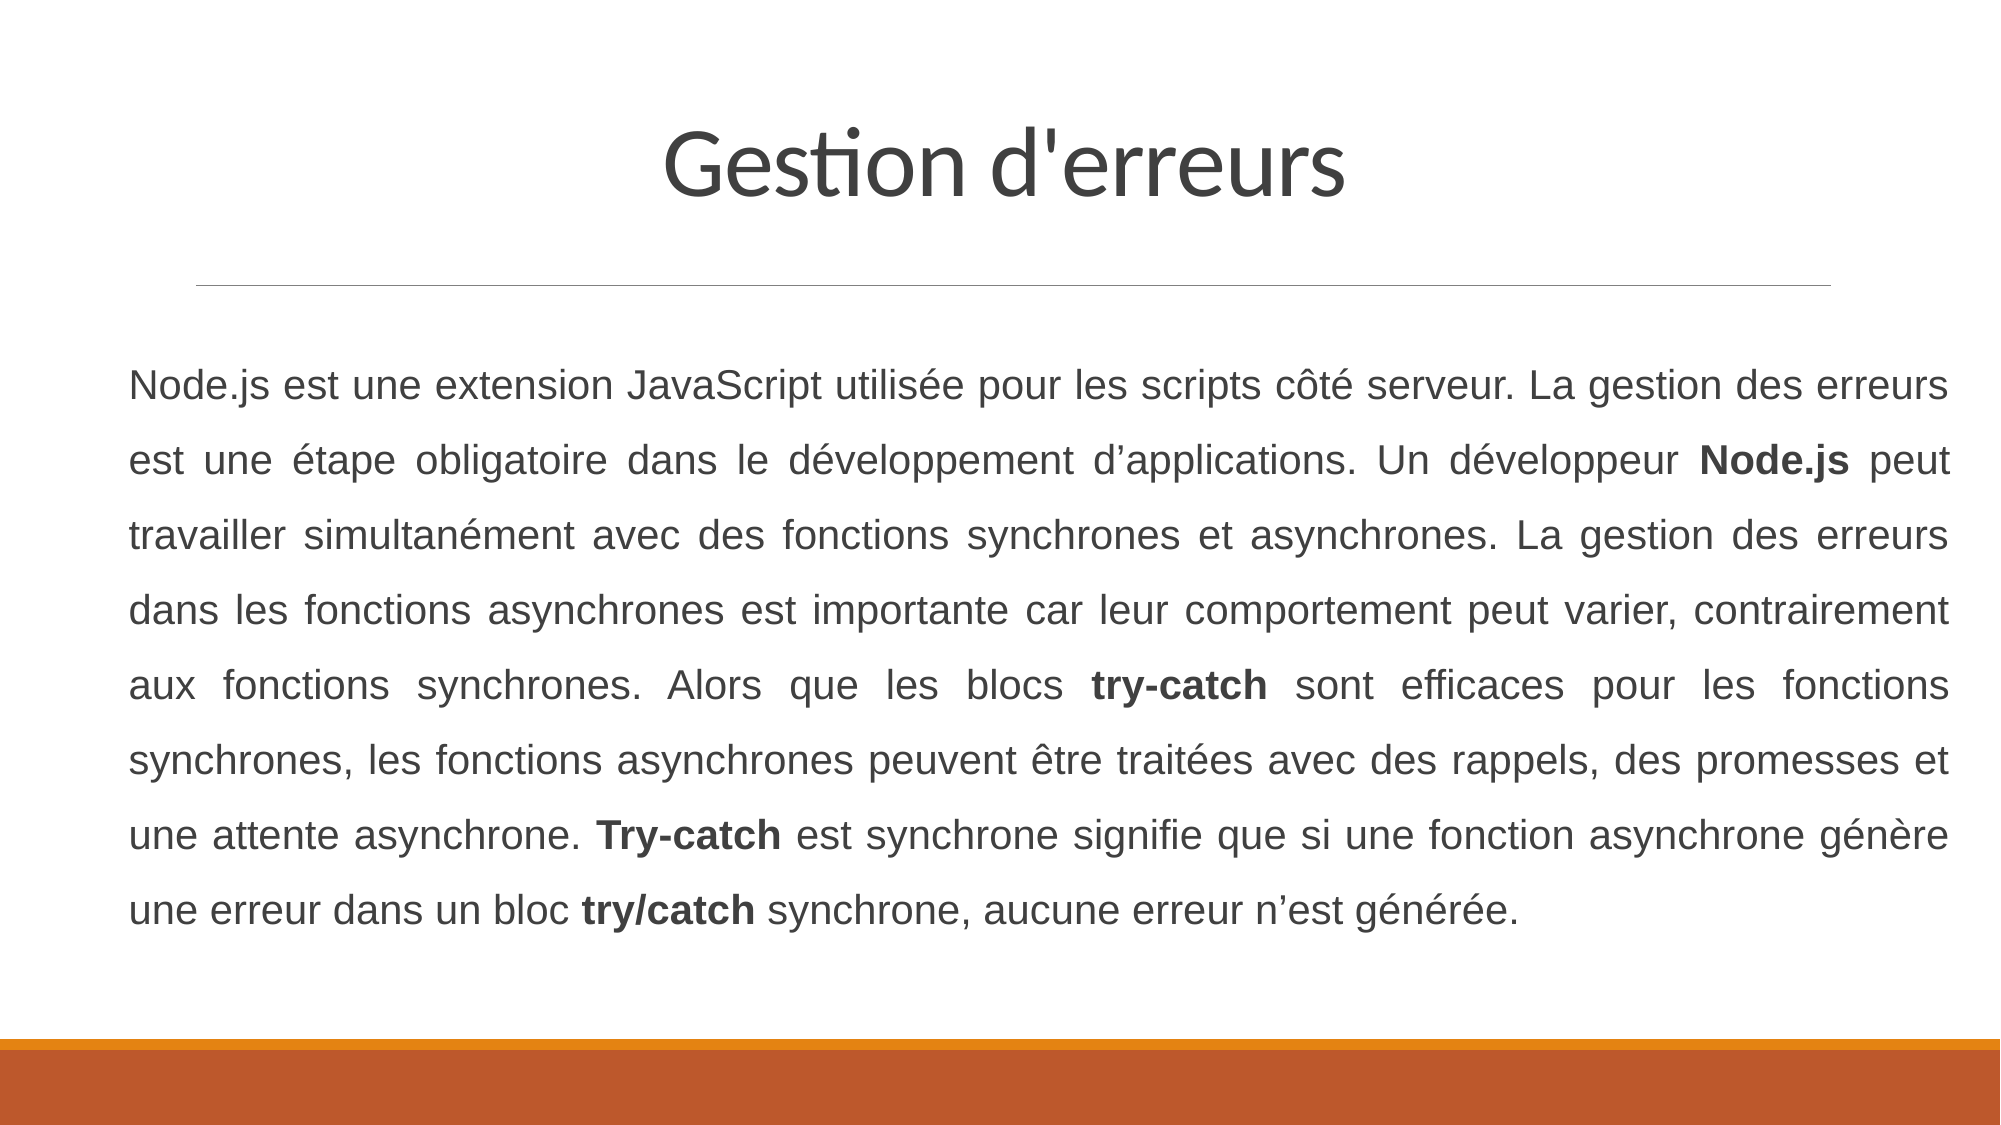

# Gestion d'erreurs
Node.js est une extension JavaScript utilisée pour les scripts côté serveur. La gestion des erreurs est une étape obligatoire dans le développement d’applications. Un développeur Node.js peut travailler simultanément avec des fonctions synchrones et asynchrones. La gestion des erreurs dans les fonctions asynchrones est importante car leur comportement peut varier, contrairement aux fonctions synchrones. Alors que les blocs try-catch sont efficaces pour les fonctions synchrones, les fonctions asynchrones peuvent être traitées avec des rappels, des promesses et une attente asynchrone. Try-catch est synchrone signifie que si une fonction asynchrone génère une erreur dans un bloc try/catch synchrone, aucune erreur n’est générée.